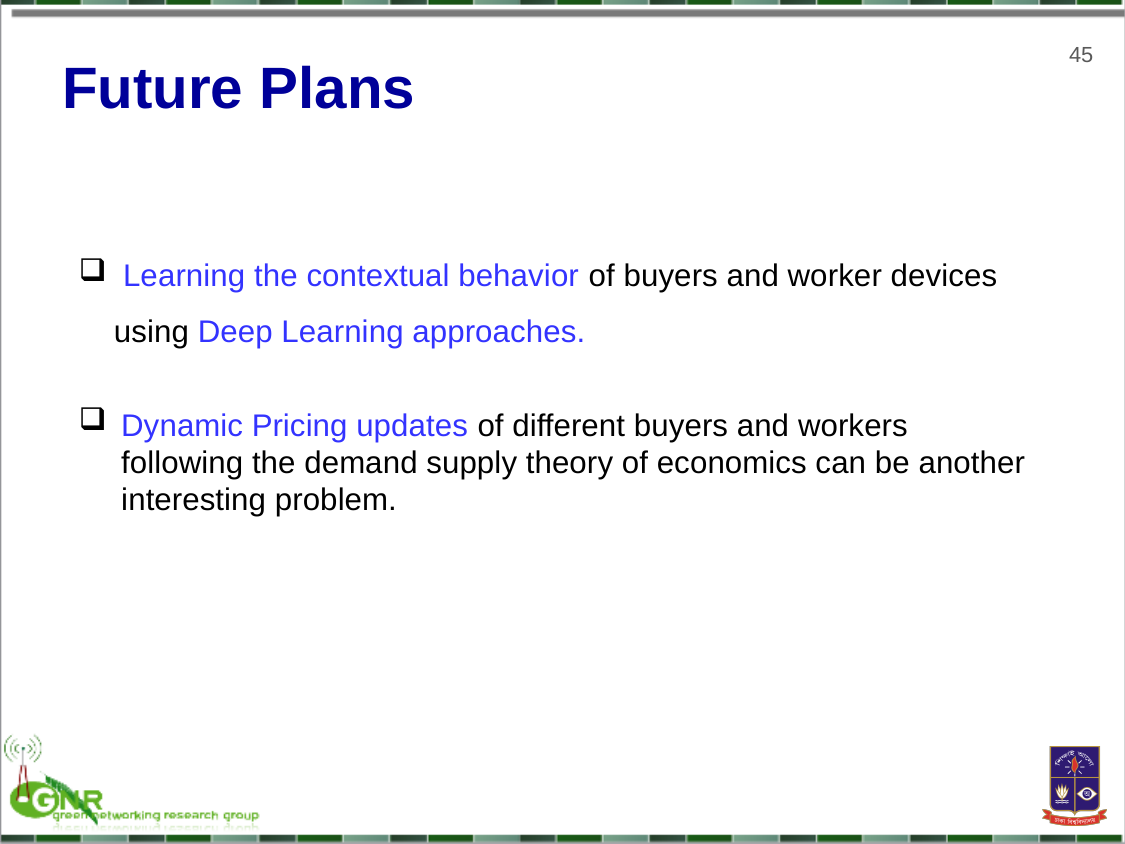

45
Future Plans

 Learning the contextual behavior of buyers and worker devices
    using Deep Learning approaches.

Dynamic Pricing updates of different buyers and workers following the demand supply theory of economics can be another interesting problem.